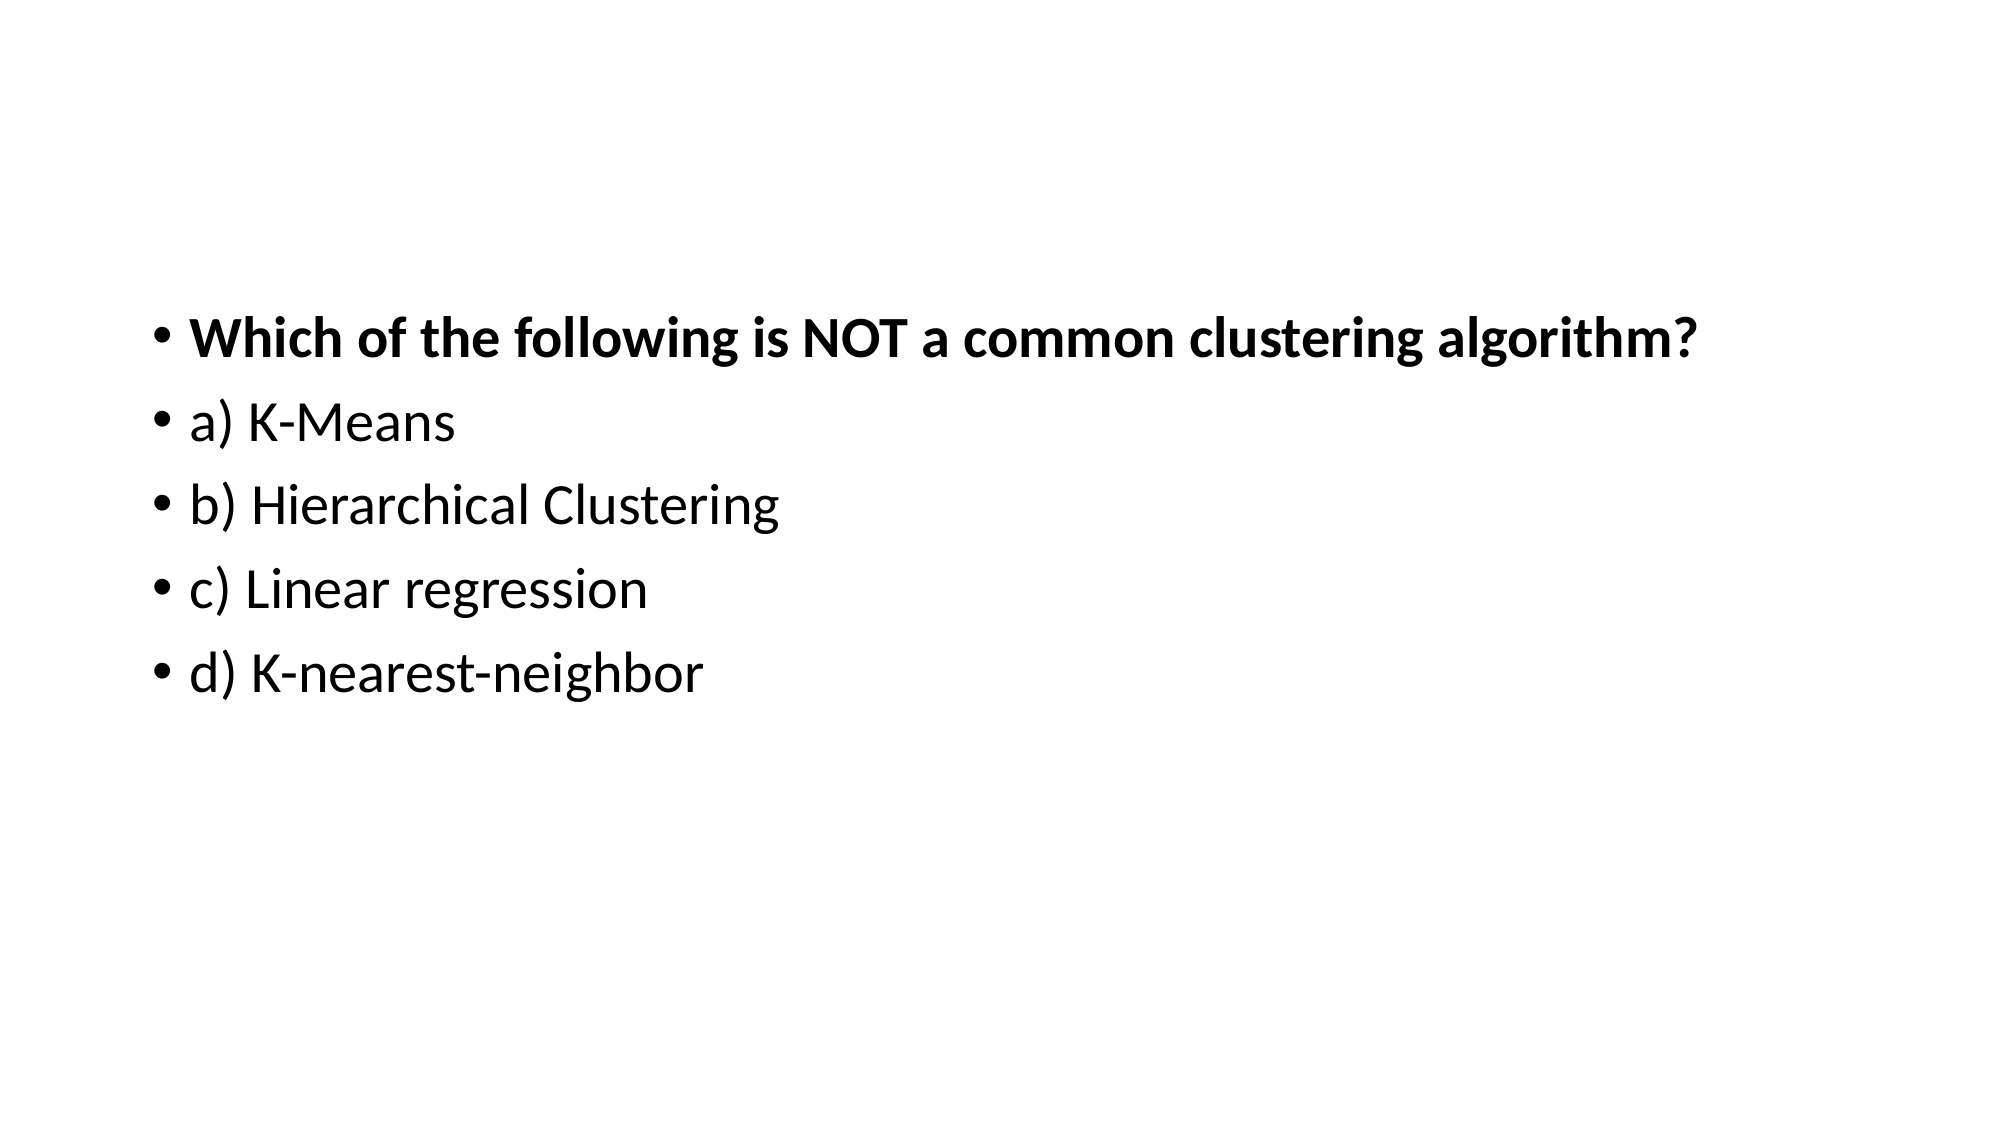

#
Which of the following is NOT a common clustering algorithm?
a) K-Means
b) Hierarchical Clustering
c) Linear regression
d) K-nearest-neighbor